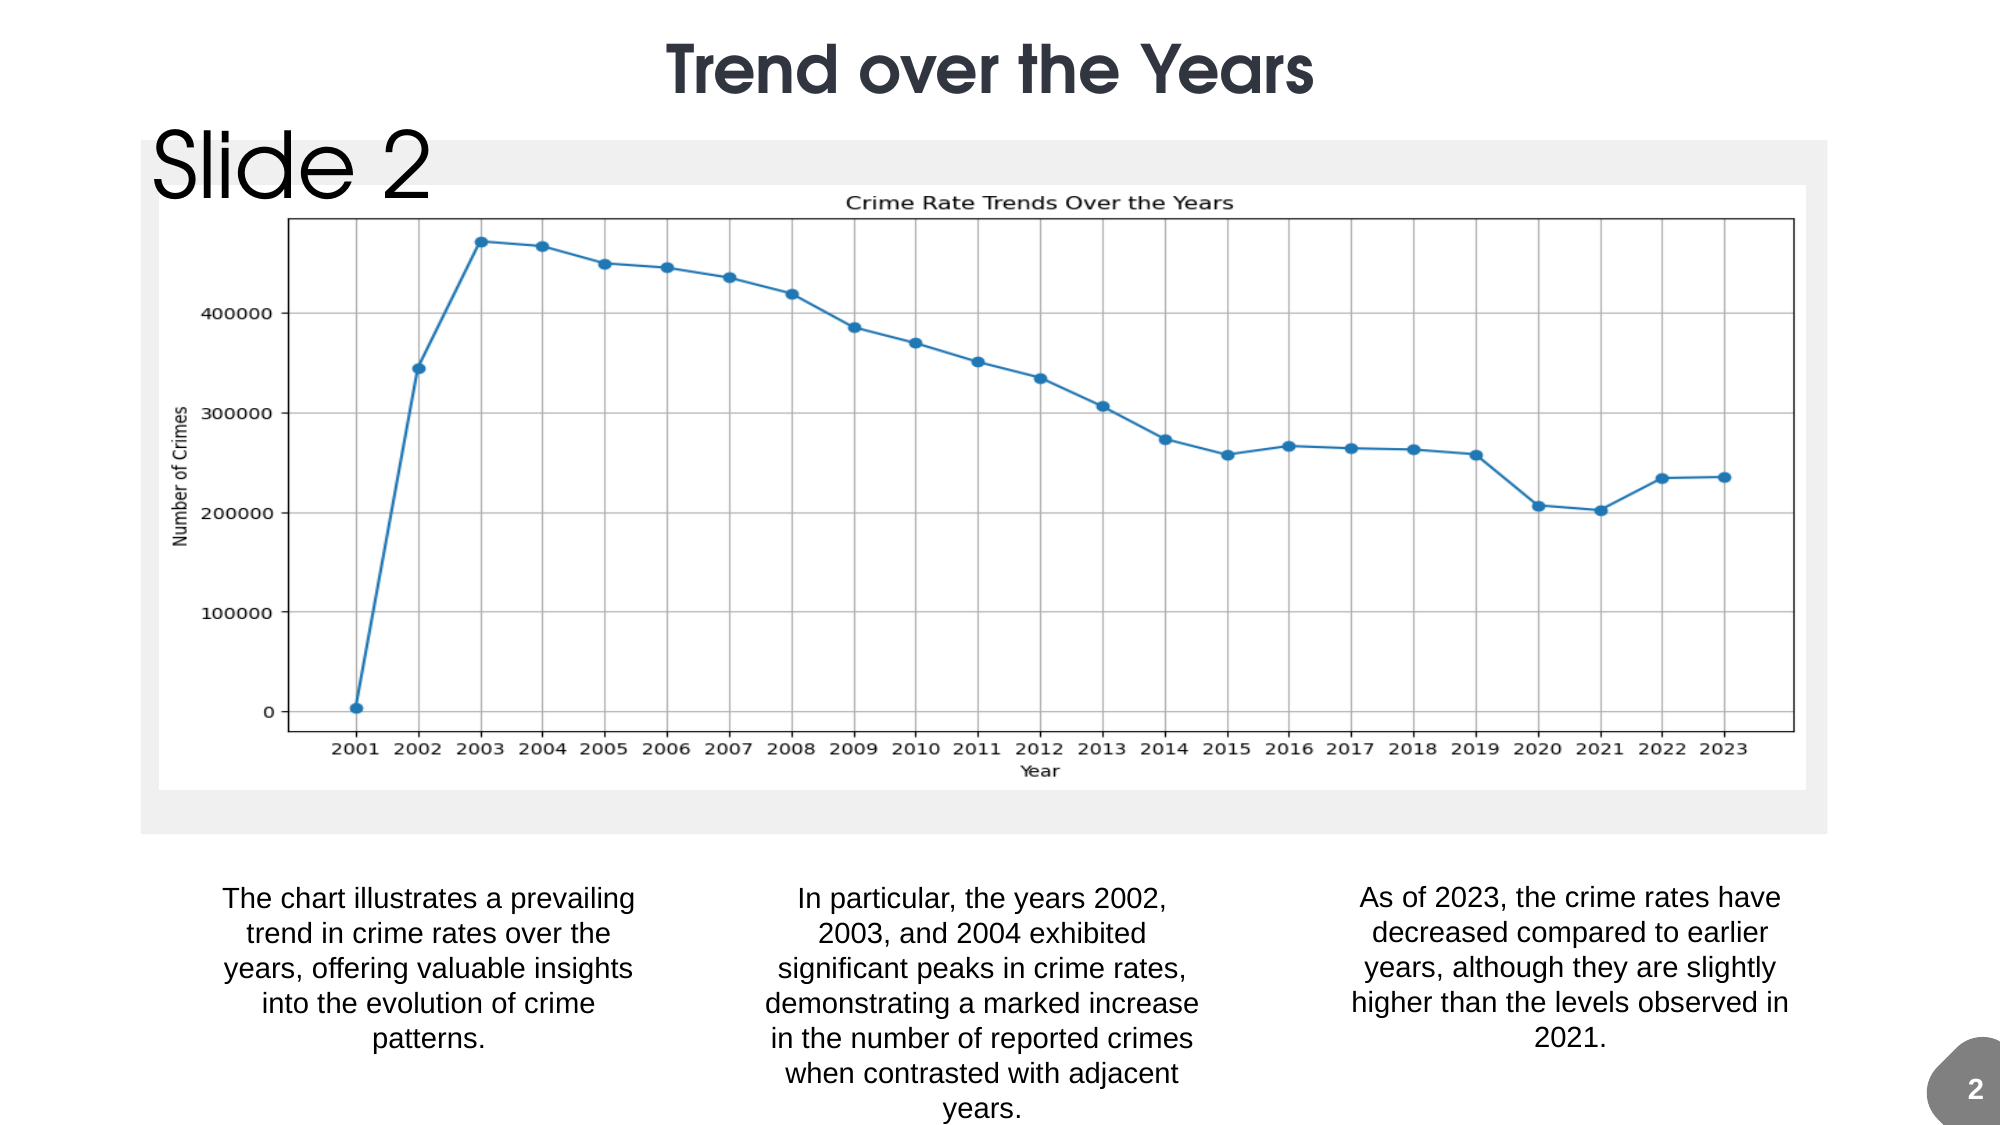

Trend over the Years
# Slide 2

### Chart

| Category | b | c | d | f | g |
|---|---|---|---|---|---|
As of 2023, the crime rates have decreased compared to earlier years, although they are slightly higher than the levels observed in 2021.
The chart illustrates a prevailing trend in crime rates over the years, offering valuable insights into the evolution of crime patterns.
In particular, the years 2002, 2003, and 2004 exhibited significant peaks in crime rates, demonstrating a marked increase in the number of reported crimes when contrasted with adjacent years.

2